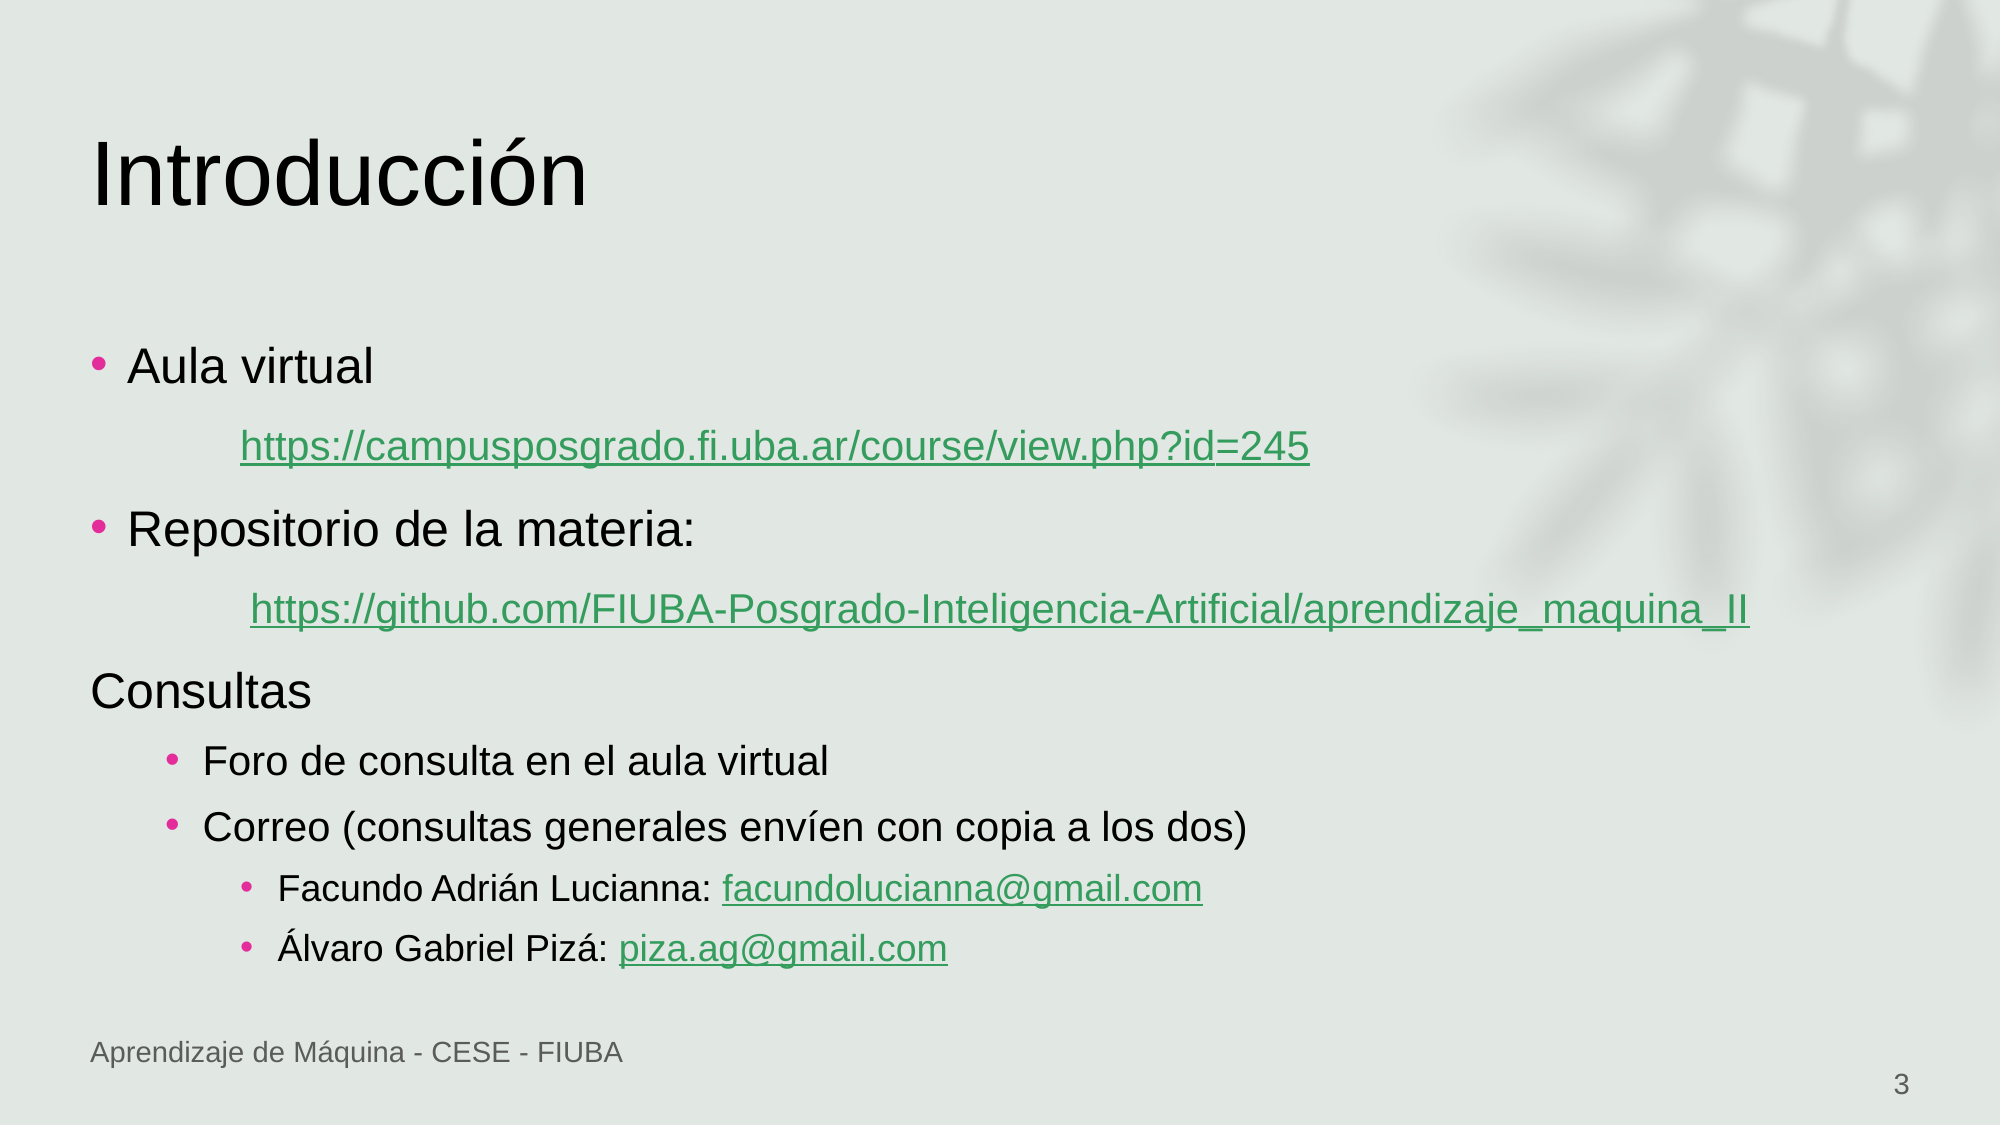

# Introducción
Aula virtual
	https://campusposgrado.fi.uba.ar/course/view.php?id=245
Repositorio de la materia:
https://github.com/FIUBA-Posgrado-Inteligencia-Artificial/aprendizaje_maquina_II
Consultas
Foro de consulta en el aula virtual
Correo (consultas generales envíen con copia a los dos)
Facundo Adrián Lucianna: facundolucianna@gmail.com
Álvaro Gabriel Pizá: piza.ag@gmail.com
Aprendizaje de Máquina - CESE - FIUBA
3